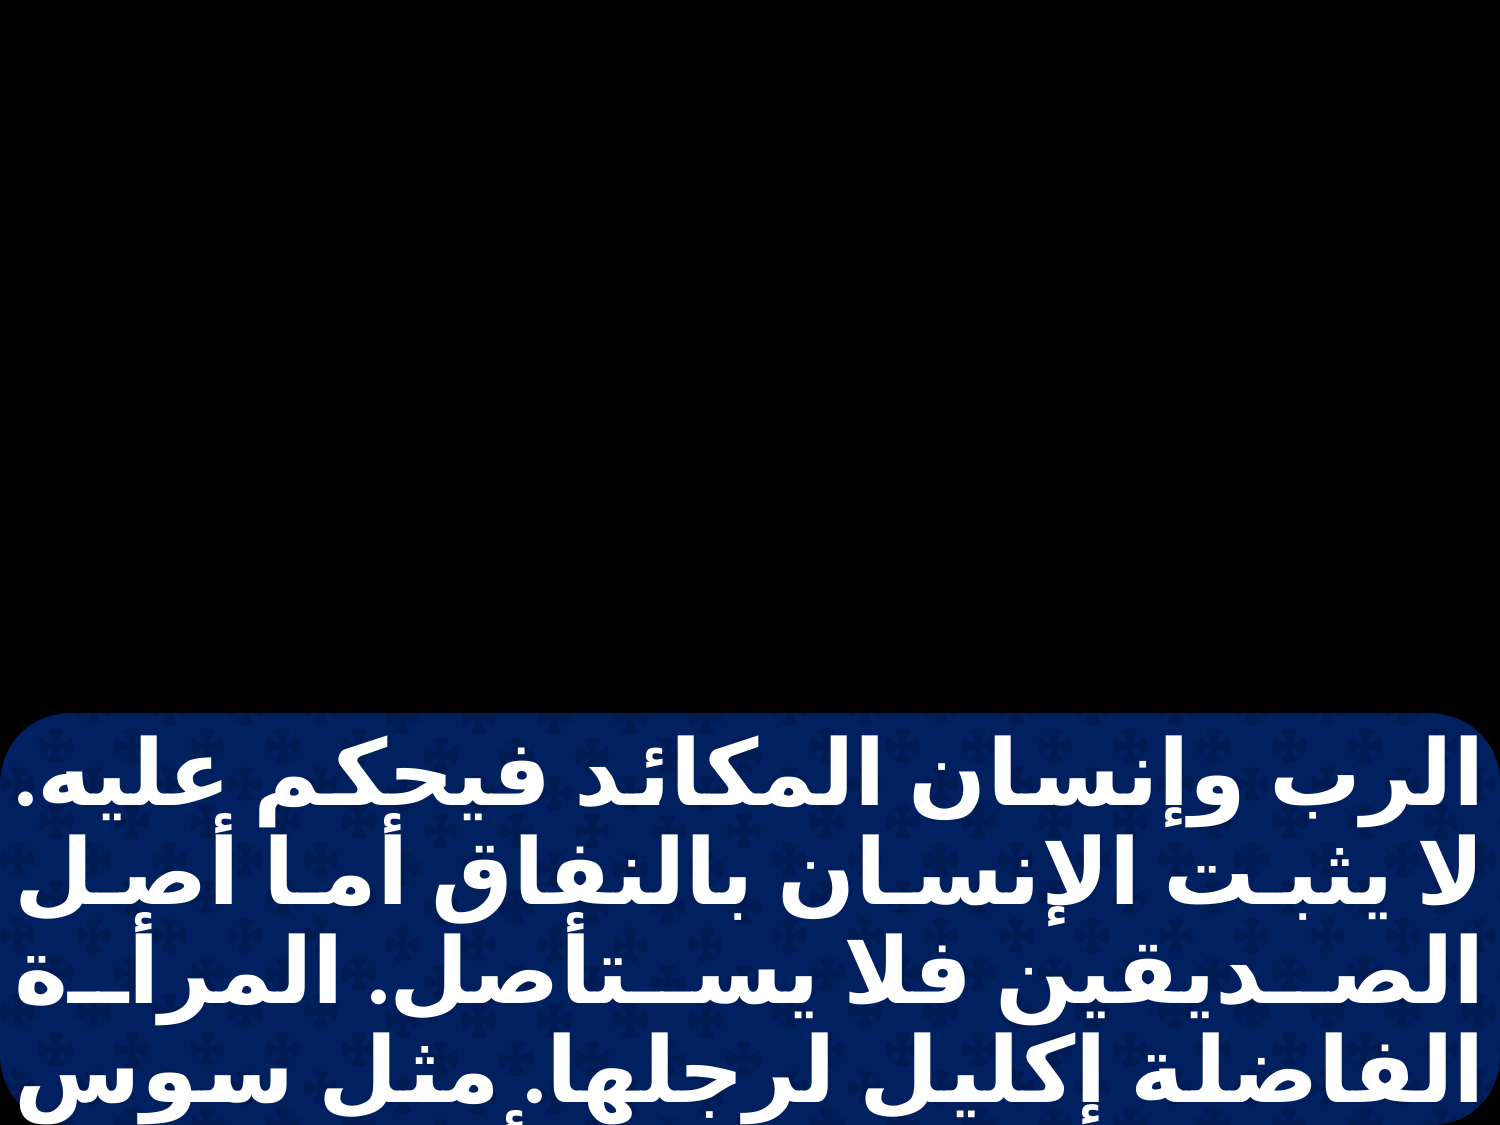

الرب وإنسان المكائد فيحكم عليه. لا يثبت الإنسان بالنفاق أما أصل الصديقين فلا يستأصل. المرأة الفاضلة إكليل لرجلها. مثل سوس في خشب هكذا المرأة الشريرة تهلك رجلها. أفكار الصديقين عدل.